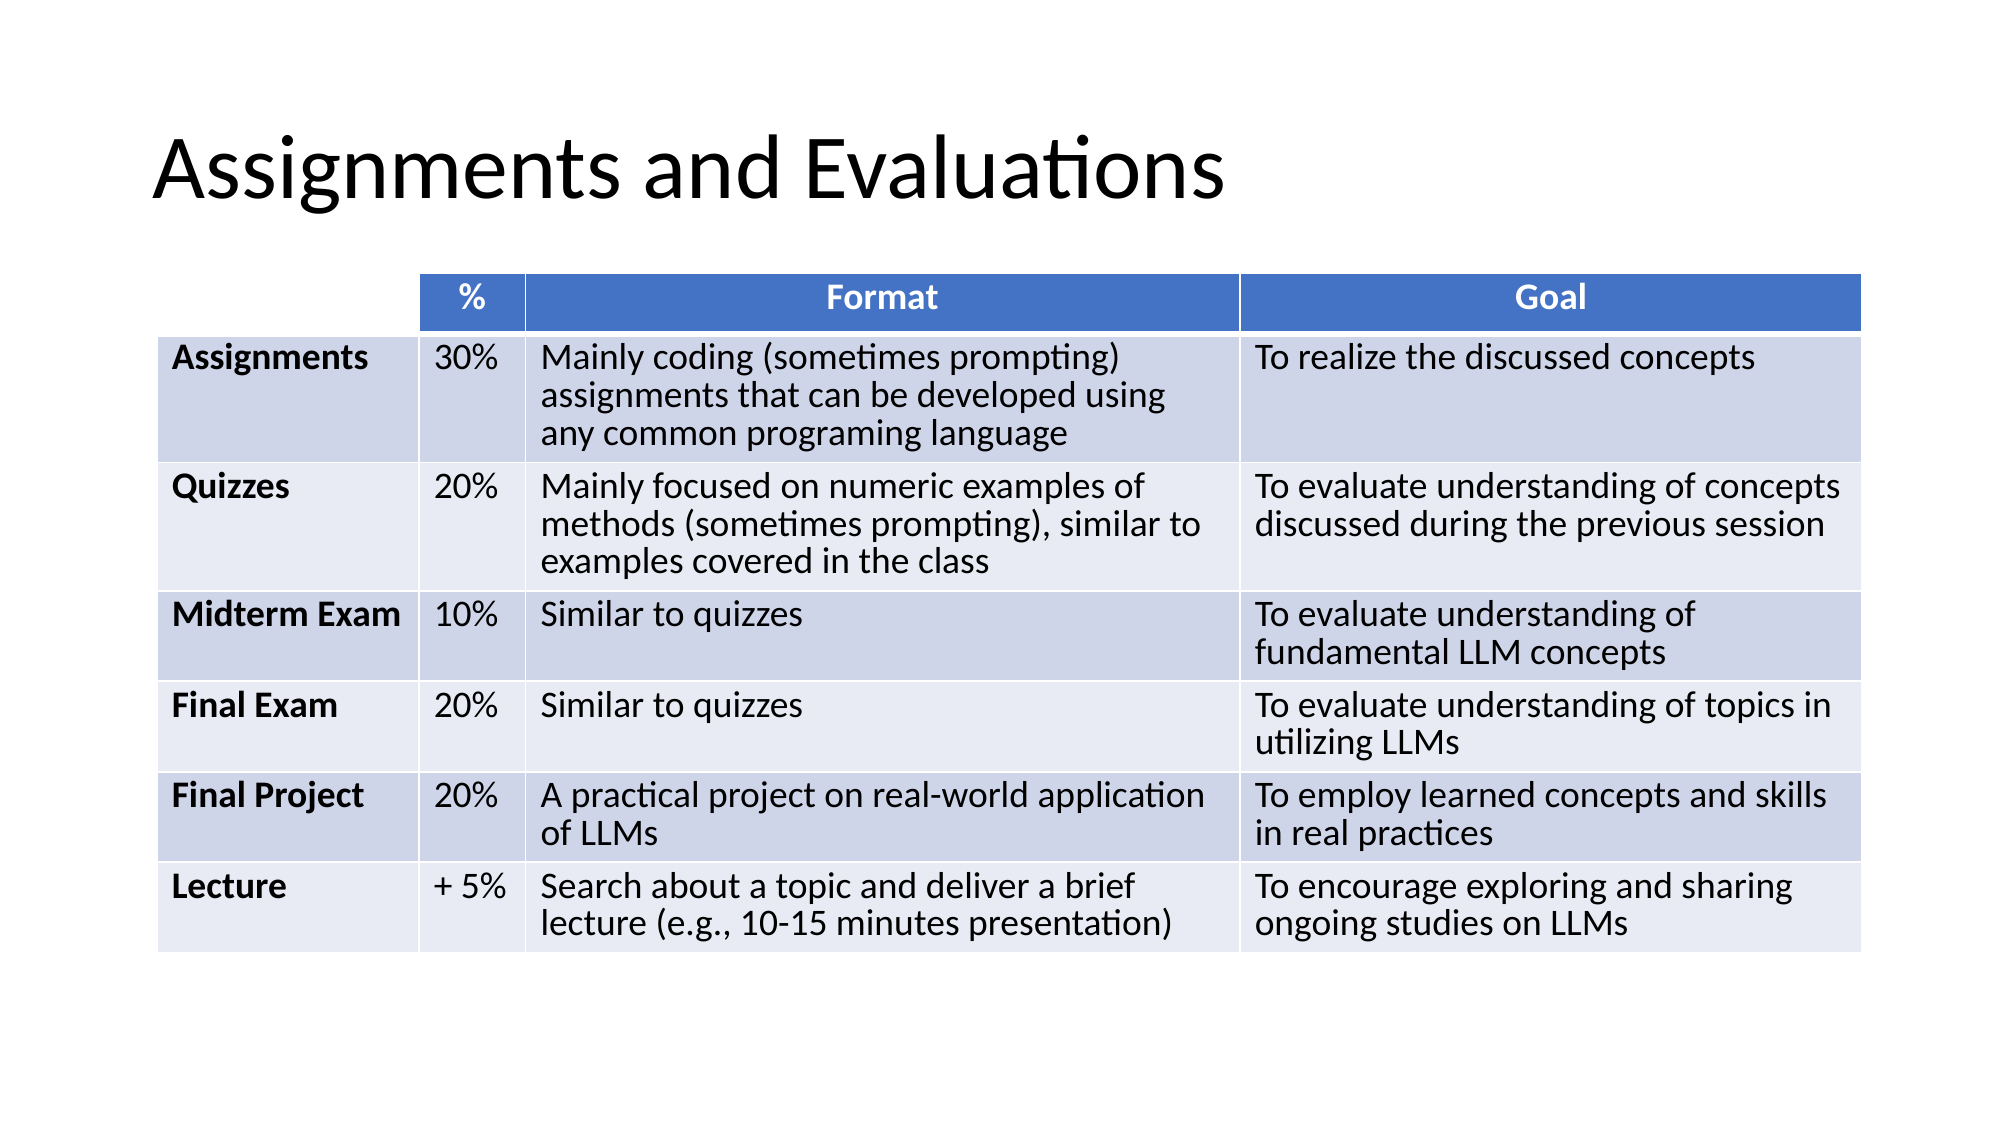

# Assignments and Evaluations
|  | % | Format | Goal |
| --- | --- | --- | --- |
| Assignments | 30% | Mainly coding (sometimes prompting) assignments that can be developed using any common programing language | To realize the discussed concepts |
| Quizzes | 20% | Mainly focused on numeric examples of methods (sometimes prompting), similar to examples covered in the class | To evaluate understanding of concepts discussed during the previous session |
| Midterm Exam | 10% | Similar to quizzes | To evaluate understanding of fundamental LLM concepts |
| Final Exam | 20% | Similar to quizzes | To evaluate understanding of topics in utilizing LLMs |
| Final Project | 20% | A practical project on real-world application of LLMs | To employ learned concepts and skills in real practices |
| Lecture | + 5% | Search about a topic and deliver a brief lecture (e.g., 10-15 minutes presentation) | To encourage exploring and sharing ongoing studies on LLMs |